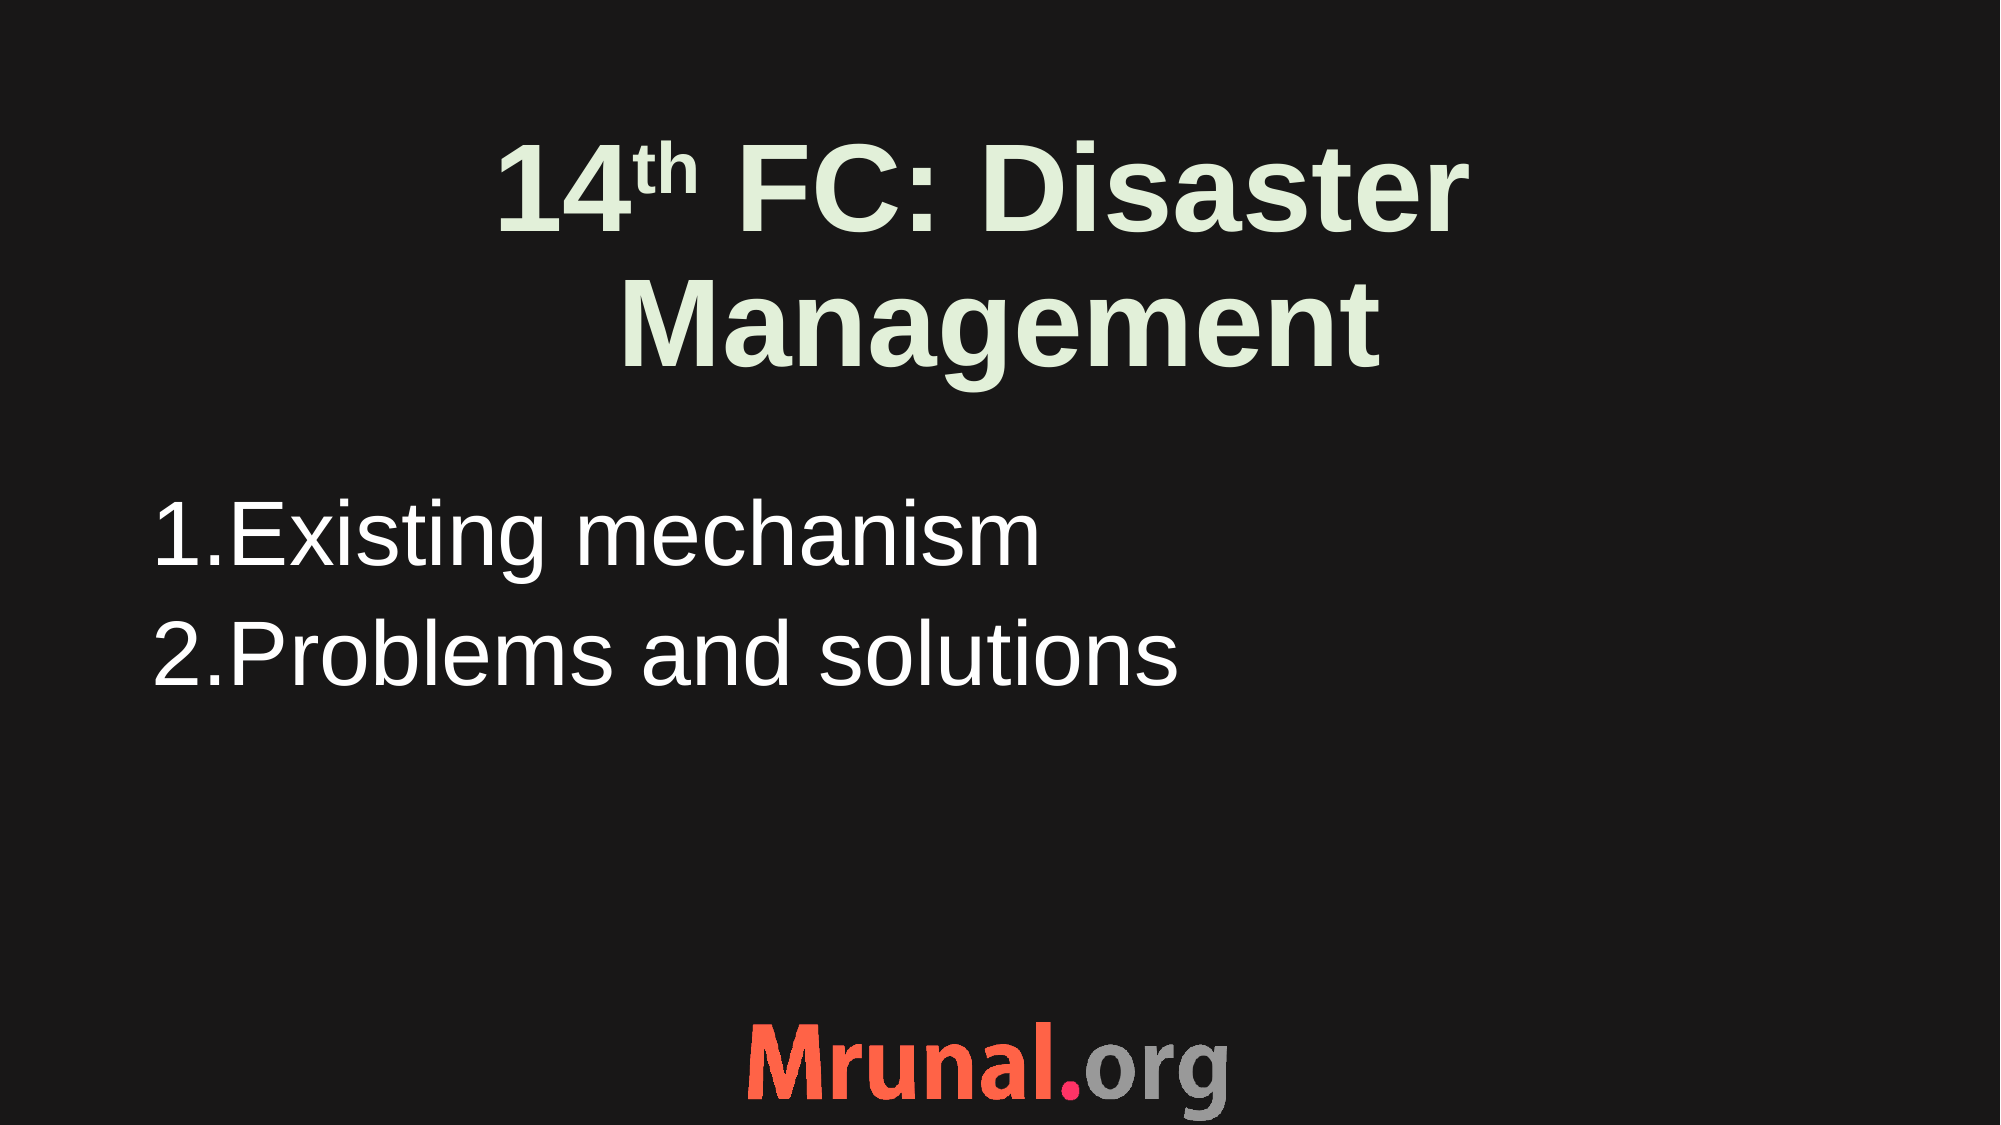

# 14th FC: Disaster  Management
Existing mechanism
Problems and solutions